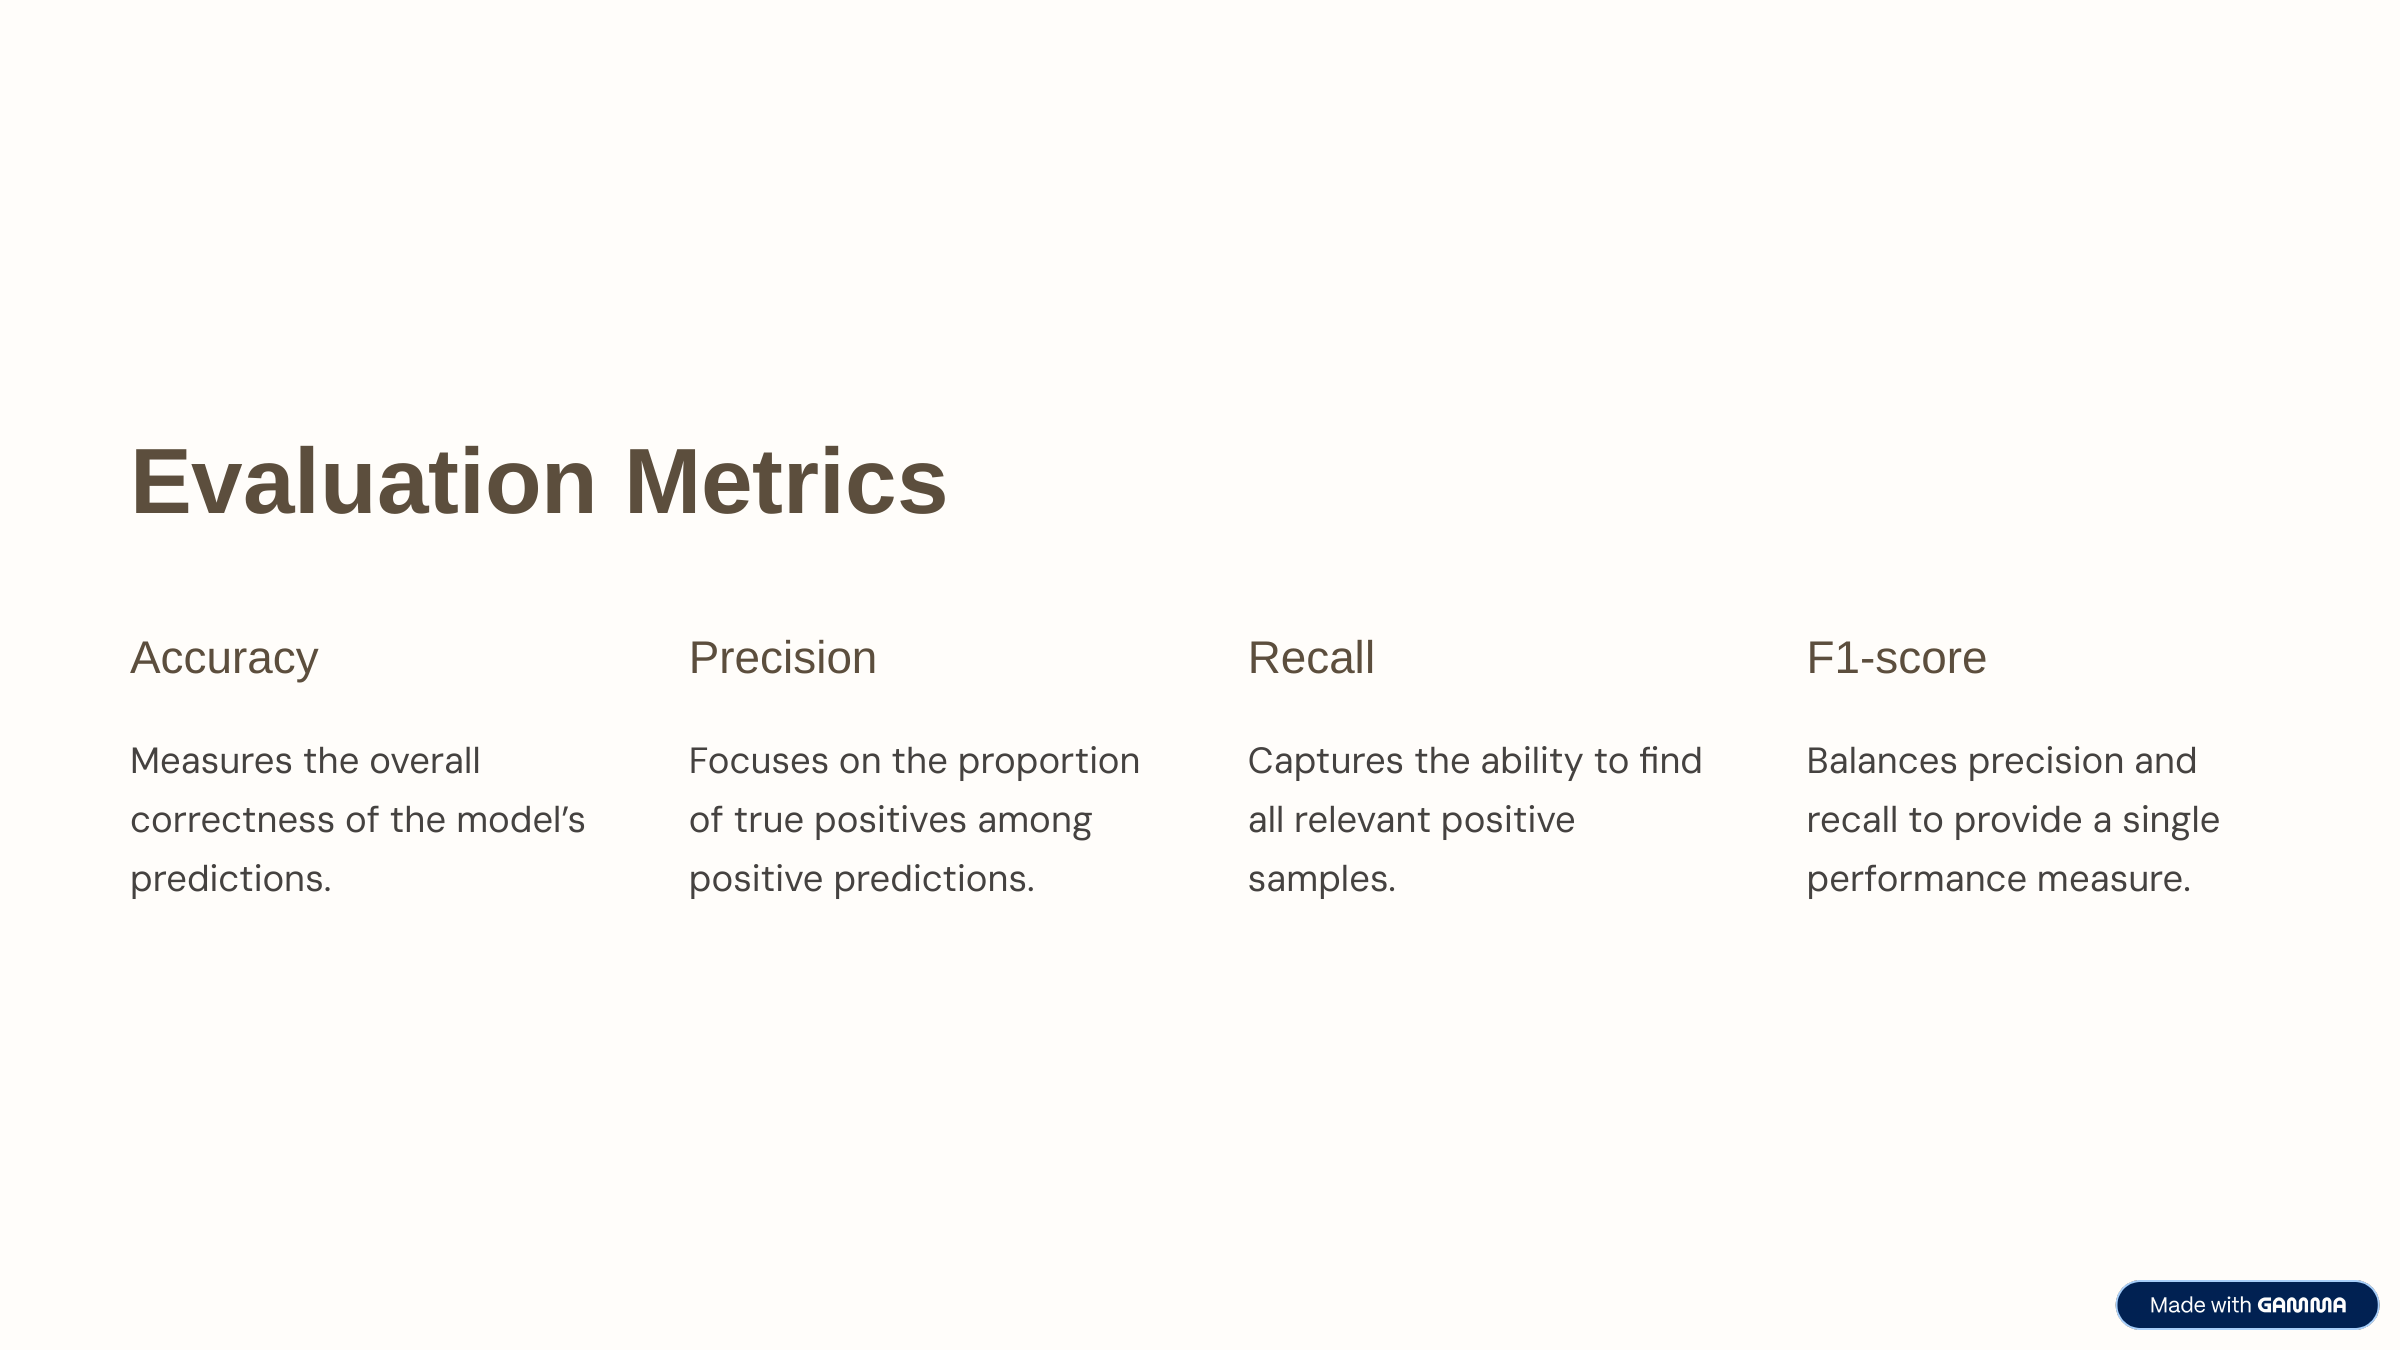

Evaluation Metrics
Accuracy
Precision
Recall
F1-score
Measures the overall correctness of the model’s predictions.
Focuses on the proportion of true positives among positive predictions.
Captures the ability to find all relevant positive samples.
Balances precision and recall to provide a single performance measure.